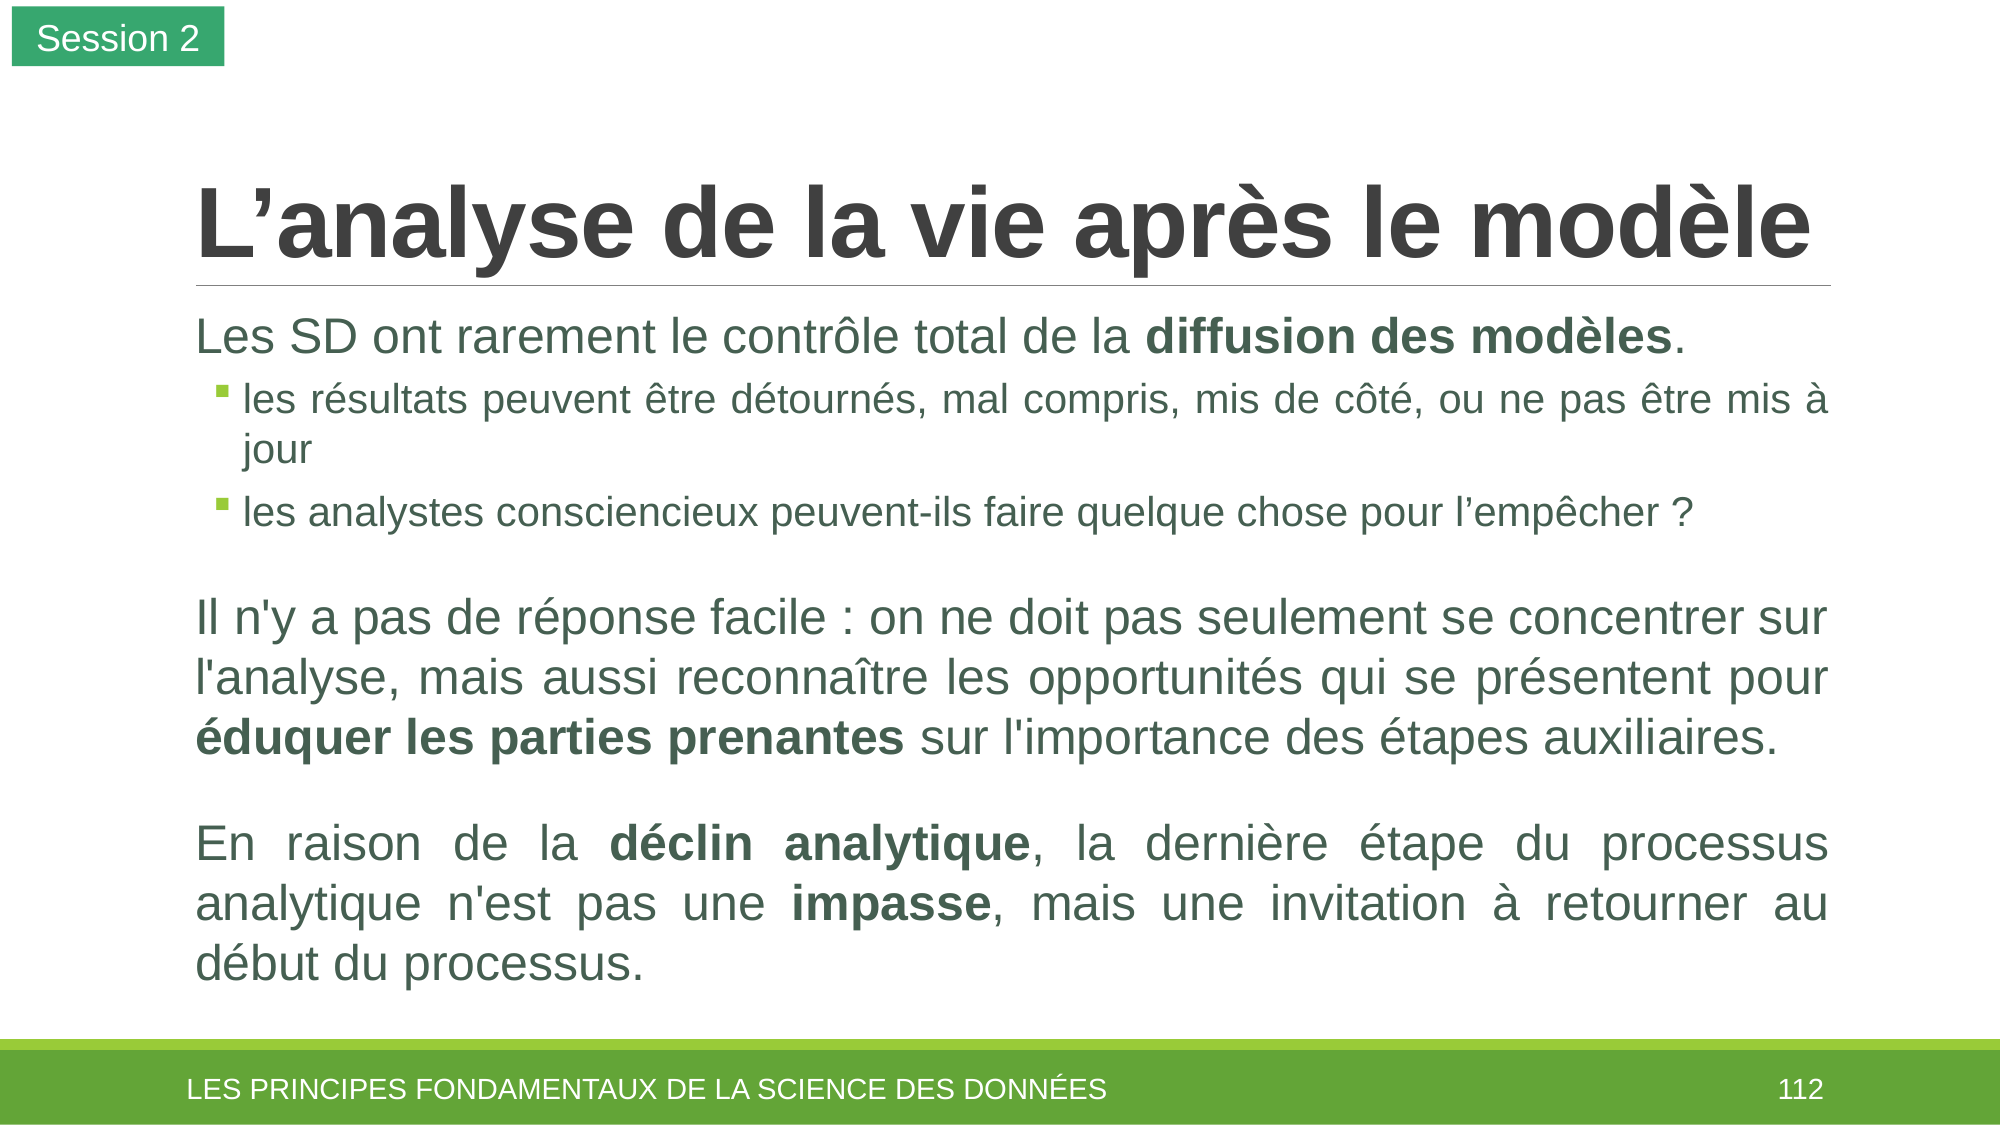

Session 2
# L’analyse de la vie après le modèle
Les SD ont rarement le contrôle total de la diffusion des modèles.
les résultats peuvent être détournés, mal compris, mis de côté, ou ne pas être mis à jour
les analystes consciencieux peuvent-ils faire quelque chose pour l’empêcher ?
Il n'y a pas de réponse facile : on ne doit pas seulement se concentrer sur l'analyse, mais aussi reconnaître les opportunités qui se présentent pour éduquer les parties prenantes sur l'importance des étapes auxiliaires.
En raison de la déclin analytique, la dernière étape du processus analytique n'est pas une impasse, mais une invitation à retourner au début du processus.
LES PRINCIPES FONDAMENTAUX DE LA SCIENCE DES DONNÉES
112